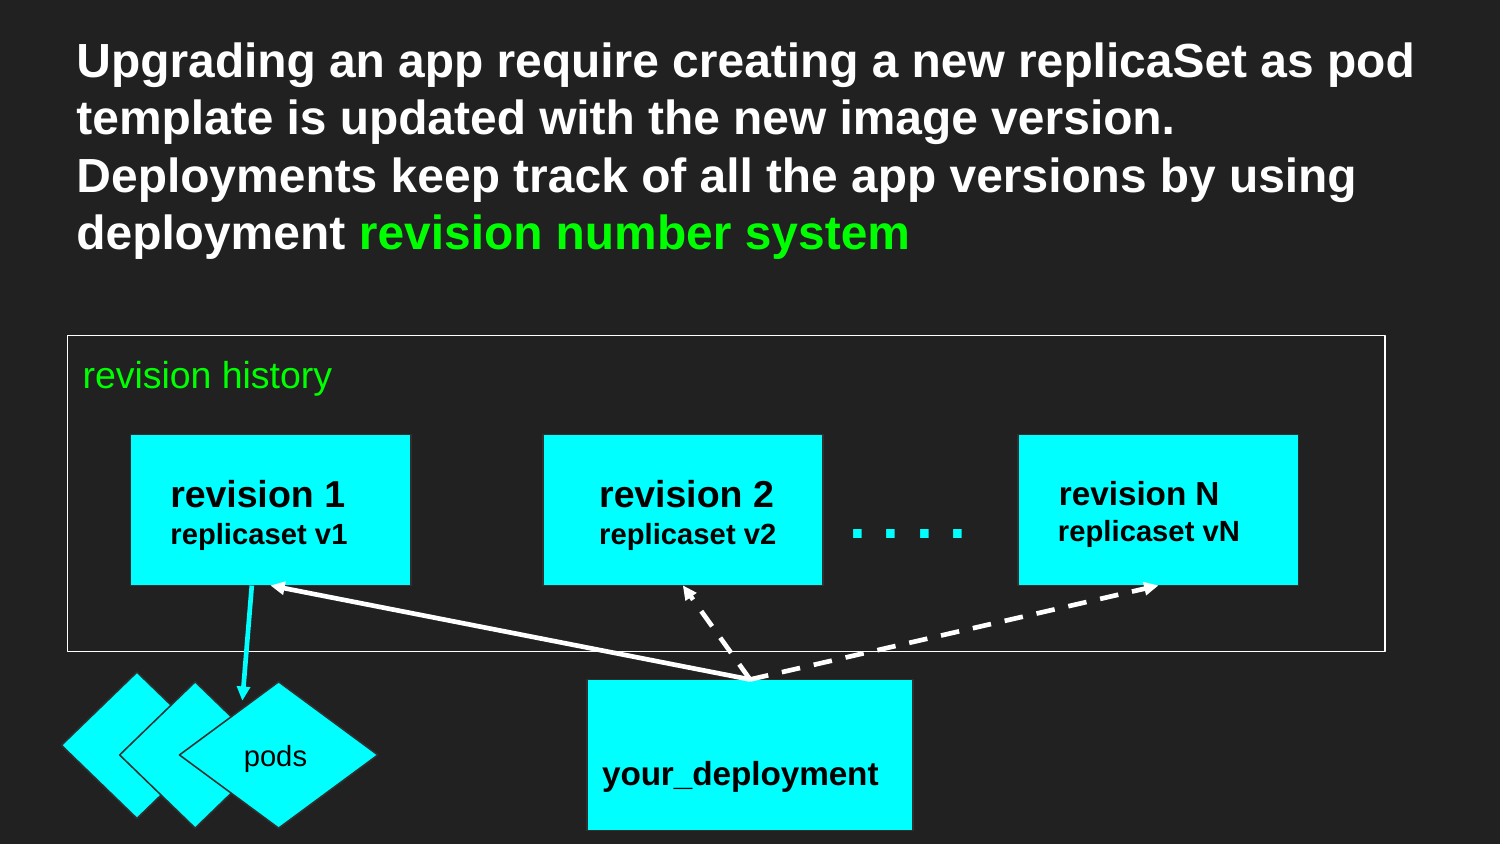

Upgrading an app require creating a new replicaSet as pod template is updated with the new image version.
Deployments keep track of all the app versions by using deployment revision number system
revision history
   revision 1
   replicaset v1
     revision 2
     replicaset v2
   revision N
   replicaset vN
. . . .

   your_deployment

pods